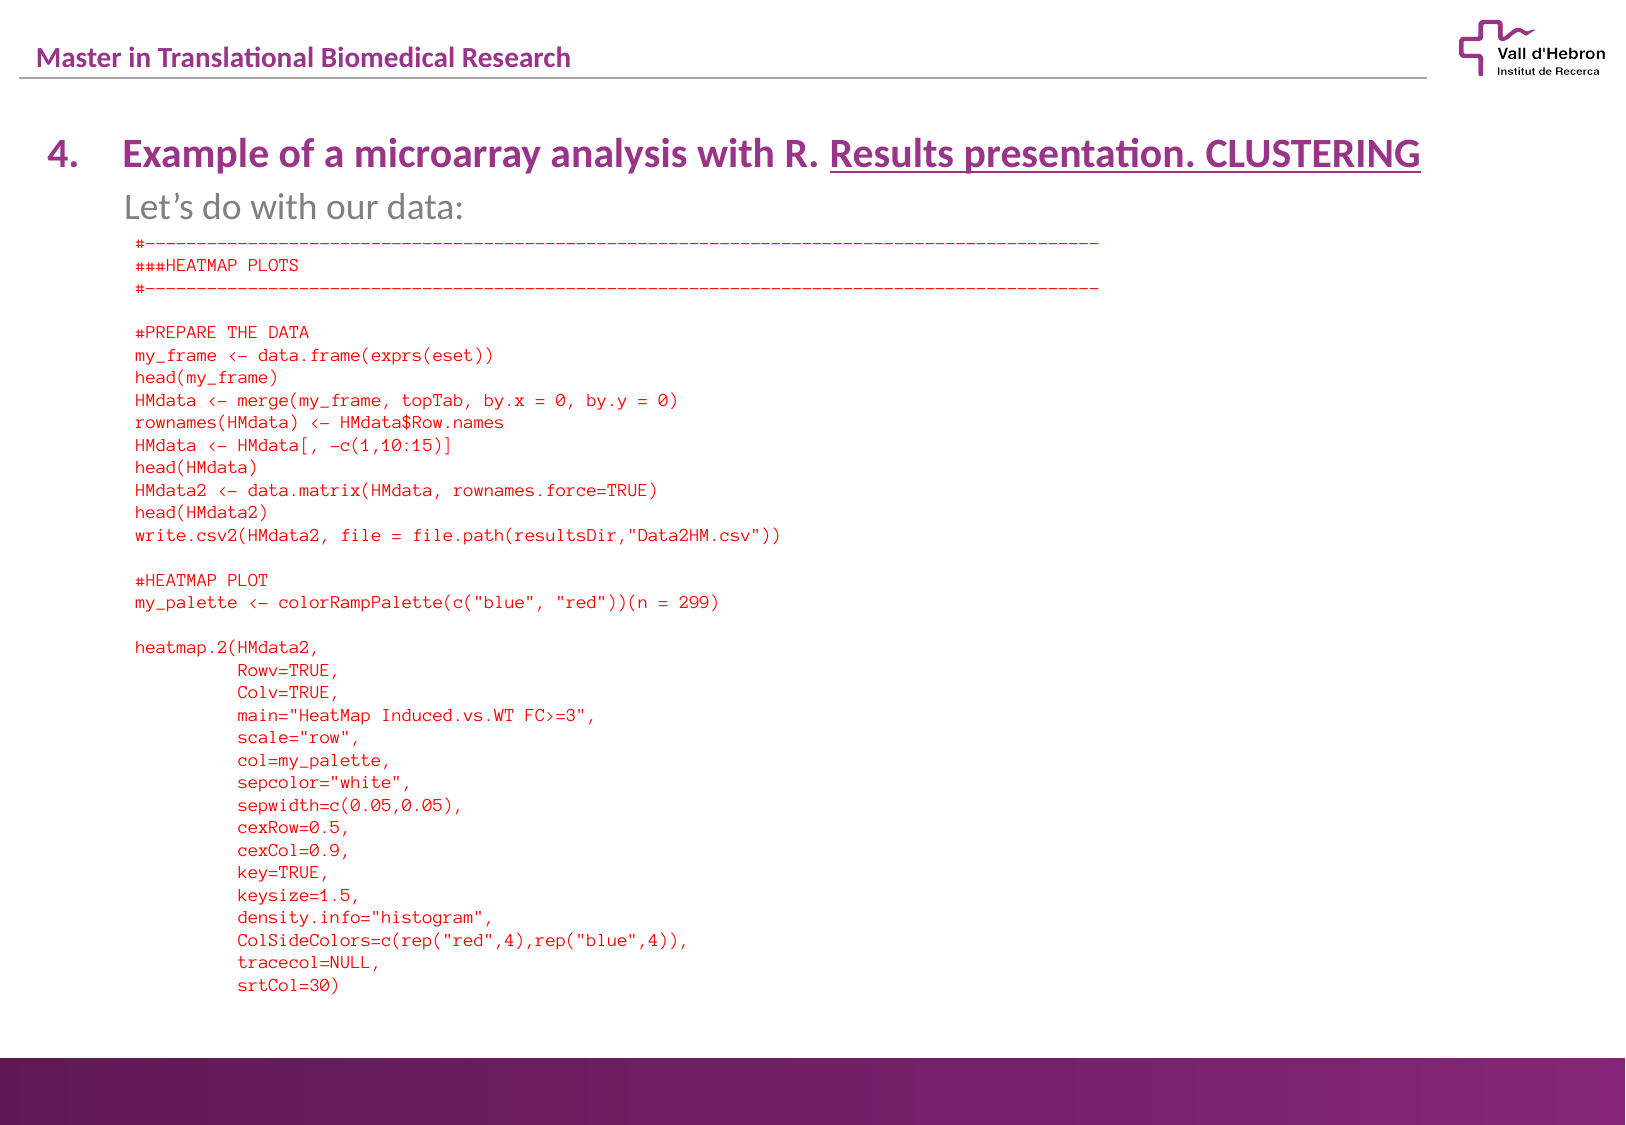

Example of a microarray analysis with R. Results presentation. CLUSTERING
Let’s do with our data:
#---------------------------------------------------------------------------------------------
###HEATMAP PLOTS
#---------------------------------------------------------------------------------------------

#PREPARE THE DATA
my_frame <- data.frame(exprs(eset))
head(my_frame)
HMdata <- merge(my_frame, topTab, by.x = 0, by.y = 0)
rownames(HMdata) <- HMdata$Row.names
HMdata <- HMdata[, -c(1,10:15)]
head(HMdata)
HMdata2 <- data.matrix(HMdata, rownames.force=TRUE)
head(HMdata2)
write.csv2(HMdata2, file = file.path(resultsDir,"Data2HM.csv"))

#HEATMAP PLOT
my_palette <- colorRampPalette(c("blue", "red"))(n = 299)

heatmap.2(HMdata2,
          Rowv=TRUE,
          Colv=TRUE,
          main="HeatMap Induced.vs.WT FC>=3",
          scale="row",
          col=my_palette,
          sepcolor="white",
          sepwidth=c(0.05,0.05),
          cexRow=0.5,
          cexCol=0.9,
          key=TRUE,
          keysize=1.5,
          density.info="histogram",
          ColSideColors=c(rep("red",4),rep("blue",4)),
          tracecol=NULL,
          srtCol=30)